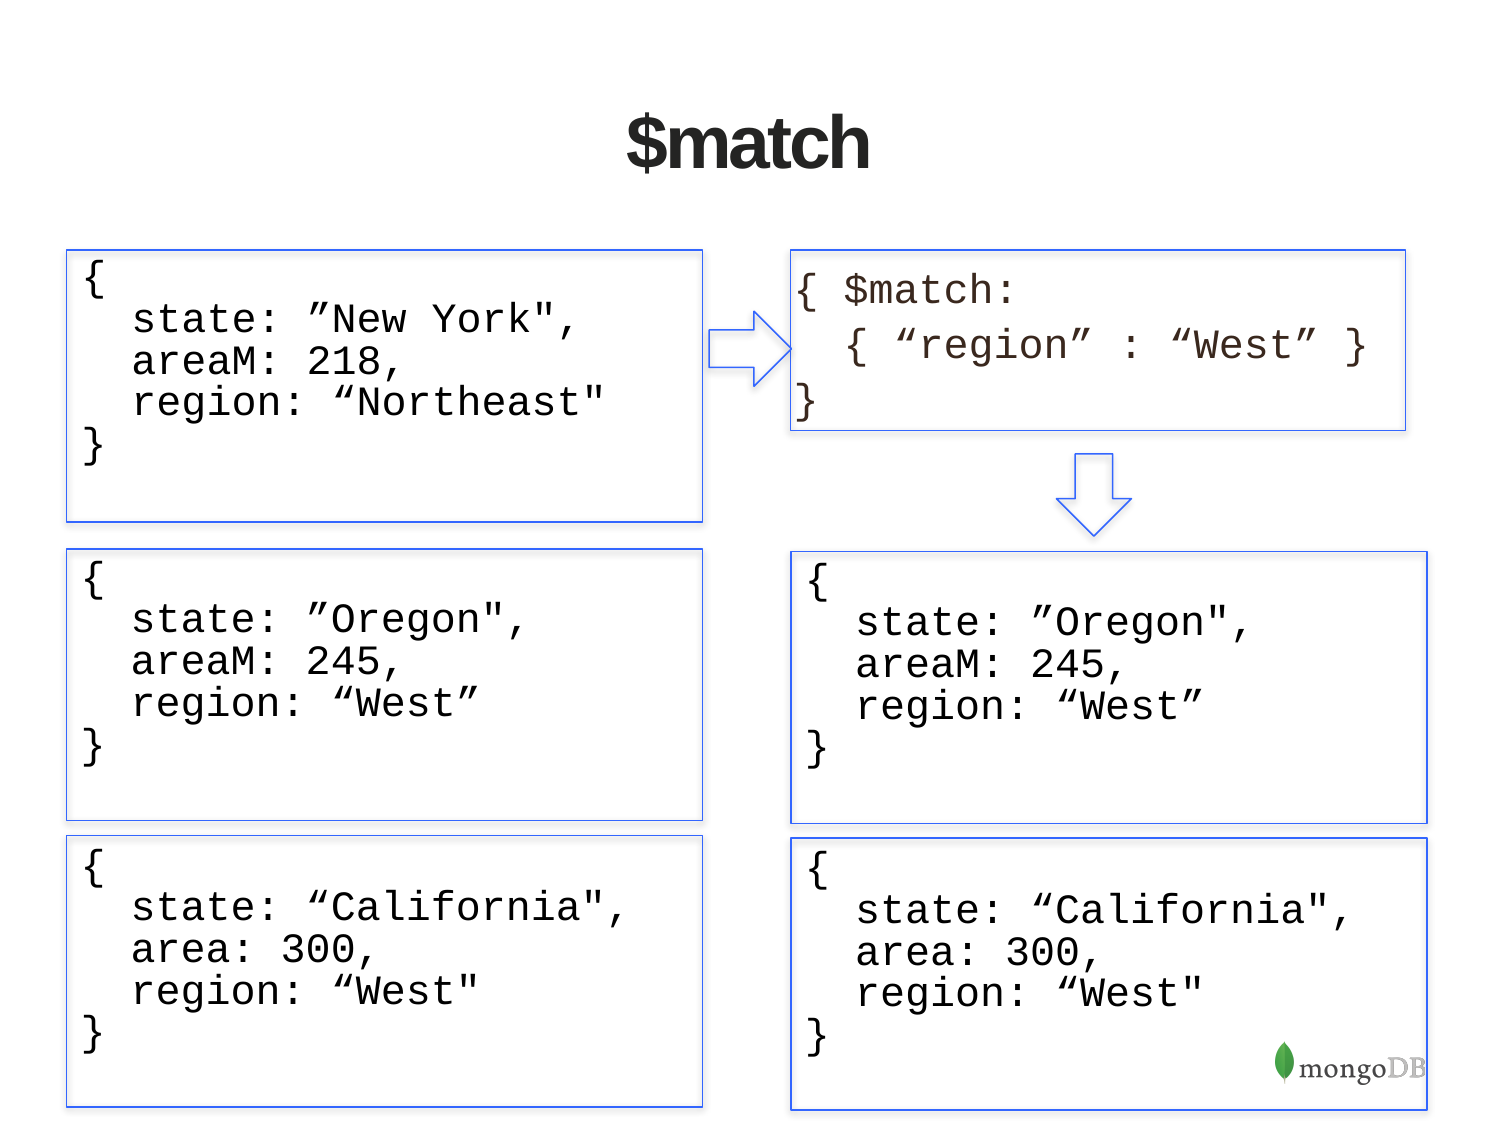

# $match
{ $match:
  { “region” : “West” }
}

{
  state: ”New York",
  areaM: 218,
  region: “Northeast"
}

{
  state: ”Oregon",
  areaM: 245,
  region: “West”
}

{
  state: ”Oregon",
  areaM: 245,
  region: “West”
}

{
  state: “California",
  area: 300,
  region: “West"
}

{
  state: “California",
  area: 300,
  region: “West"
}